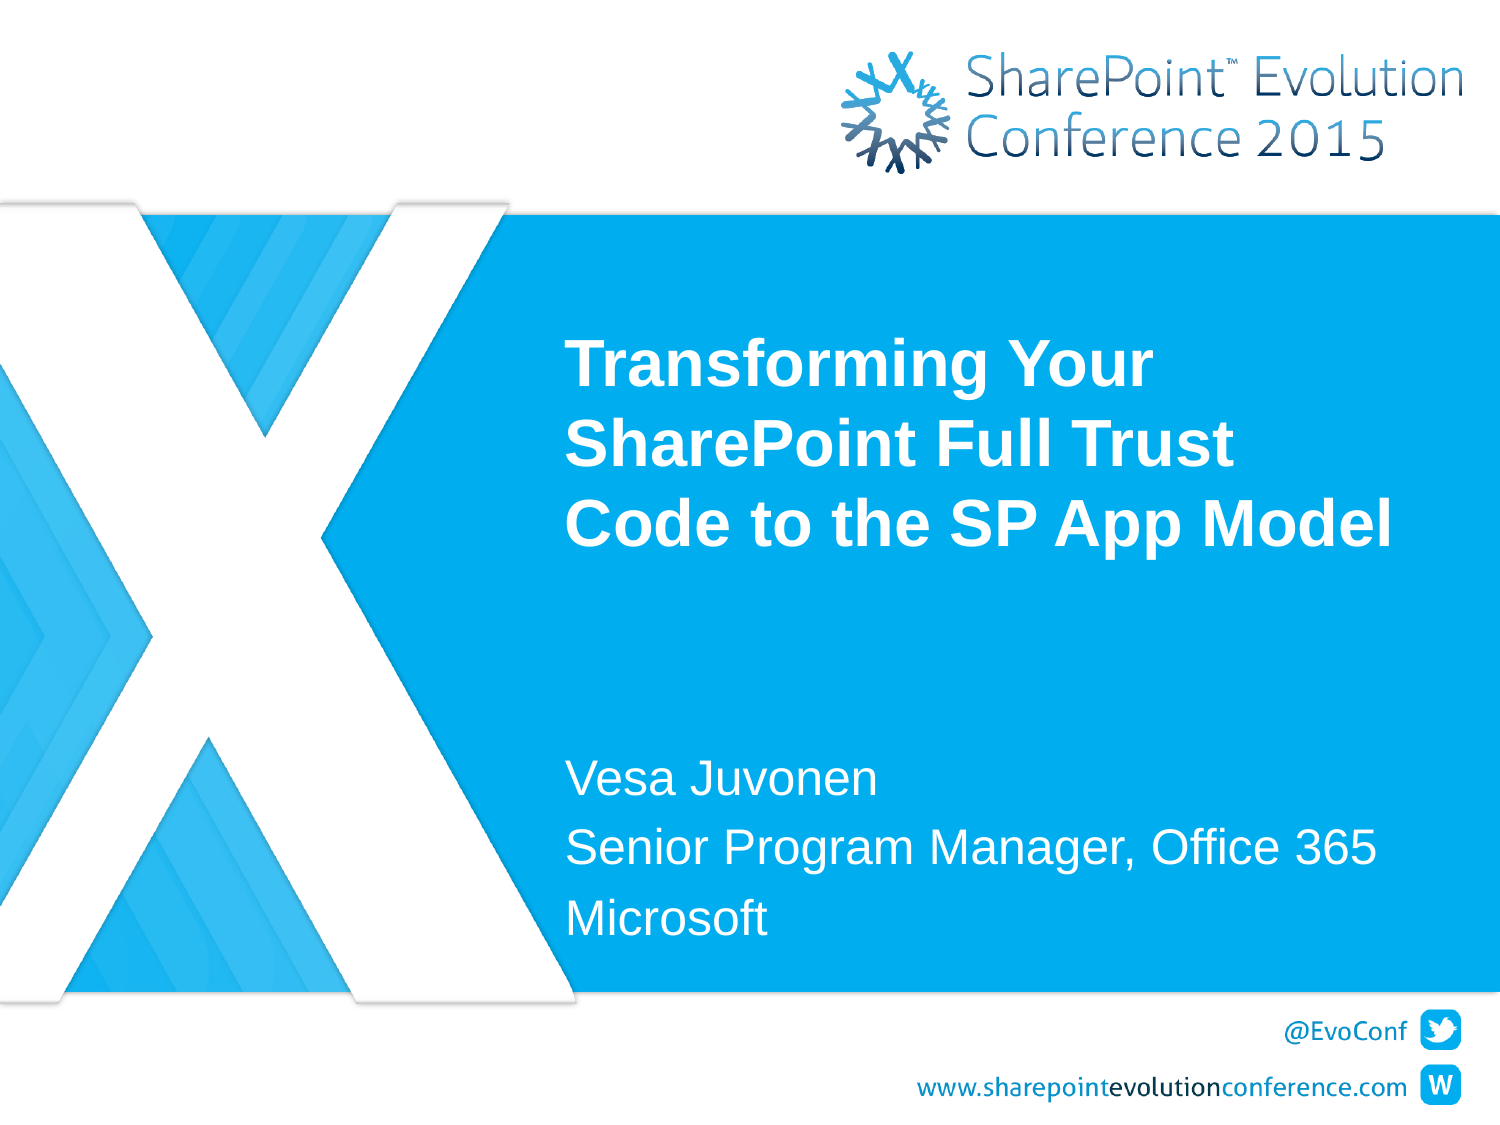

# Transforming Your SharePoint Full Trust Code to the SP App Model
Vesa Juvonen
Senior Program Manager, Office 365
Microsoft